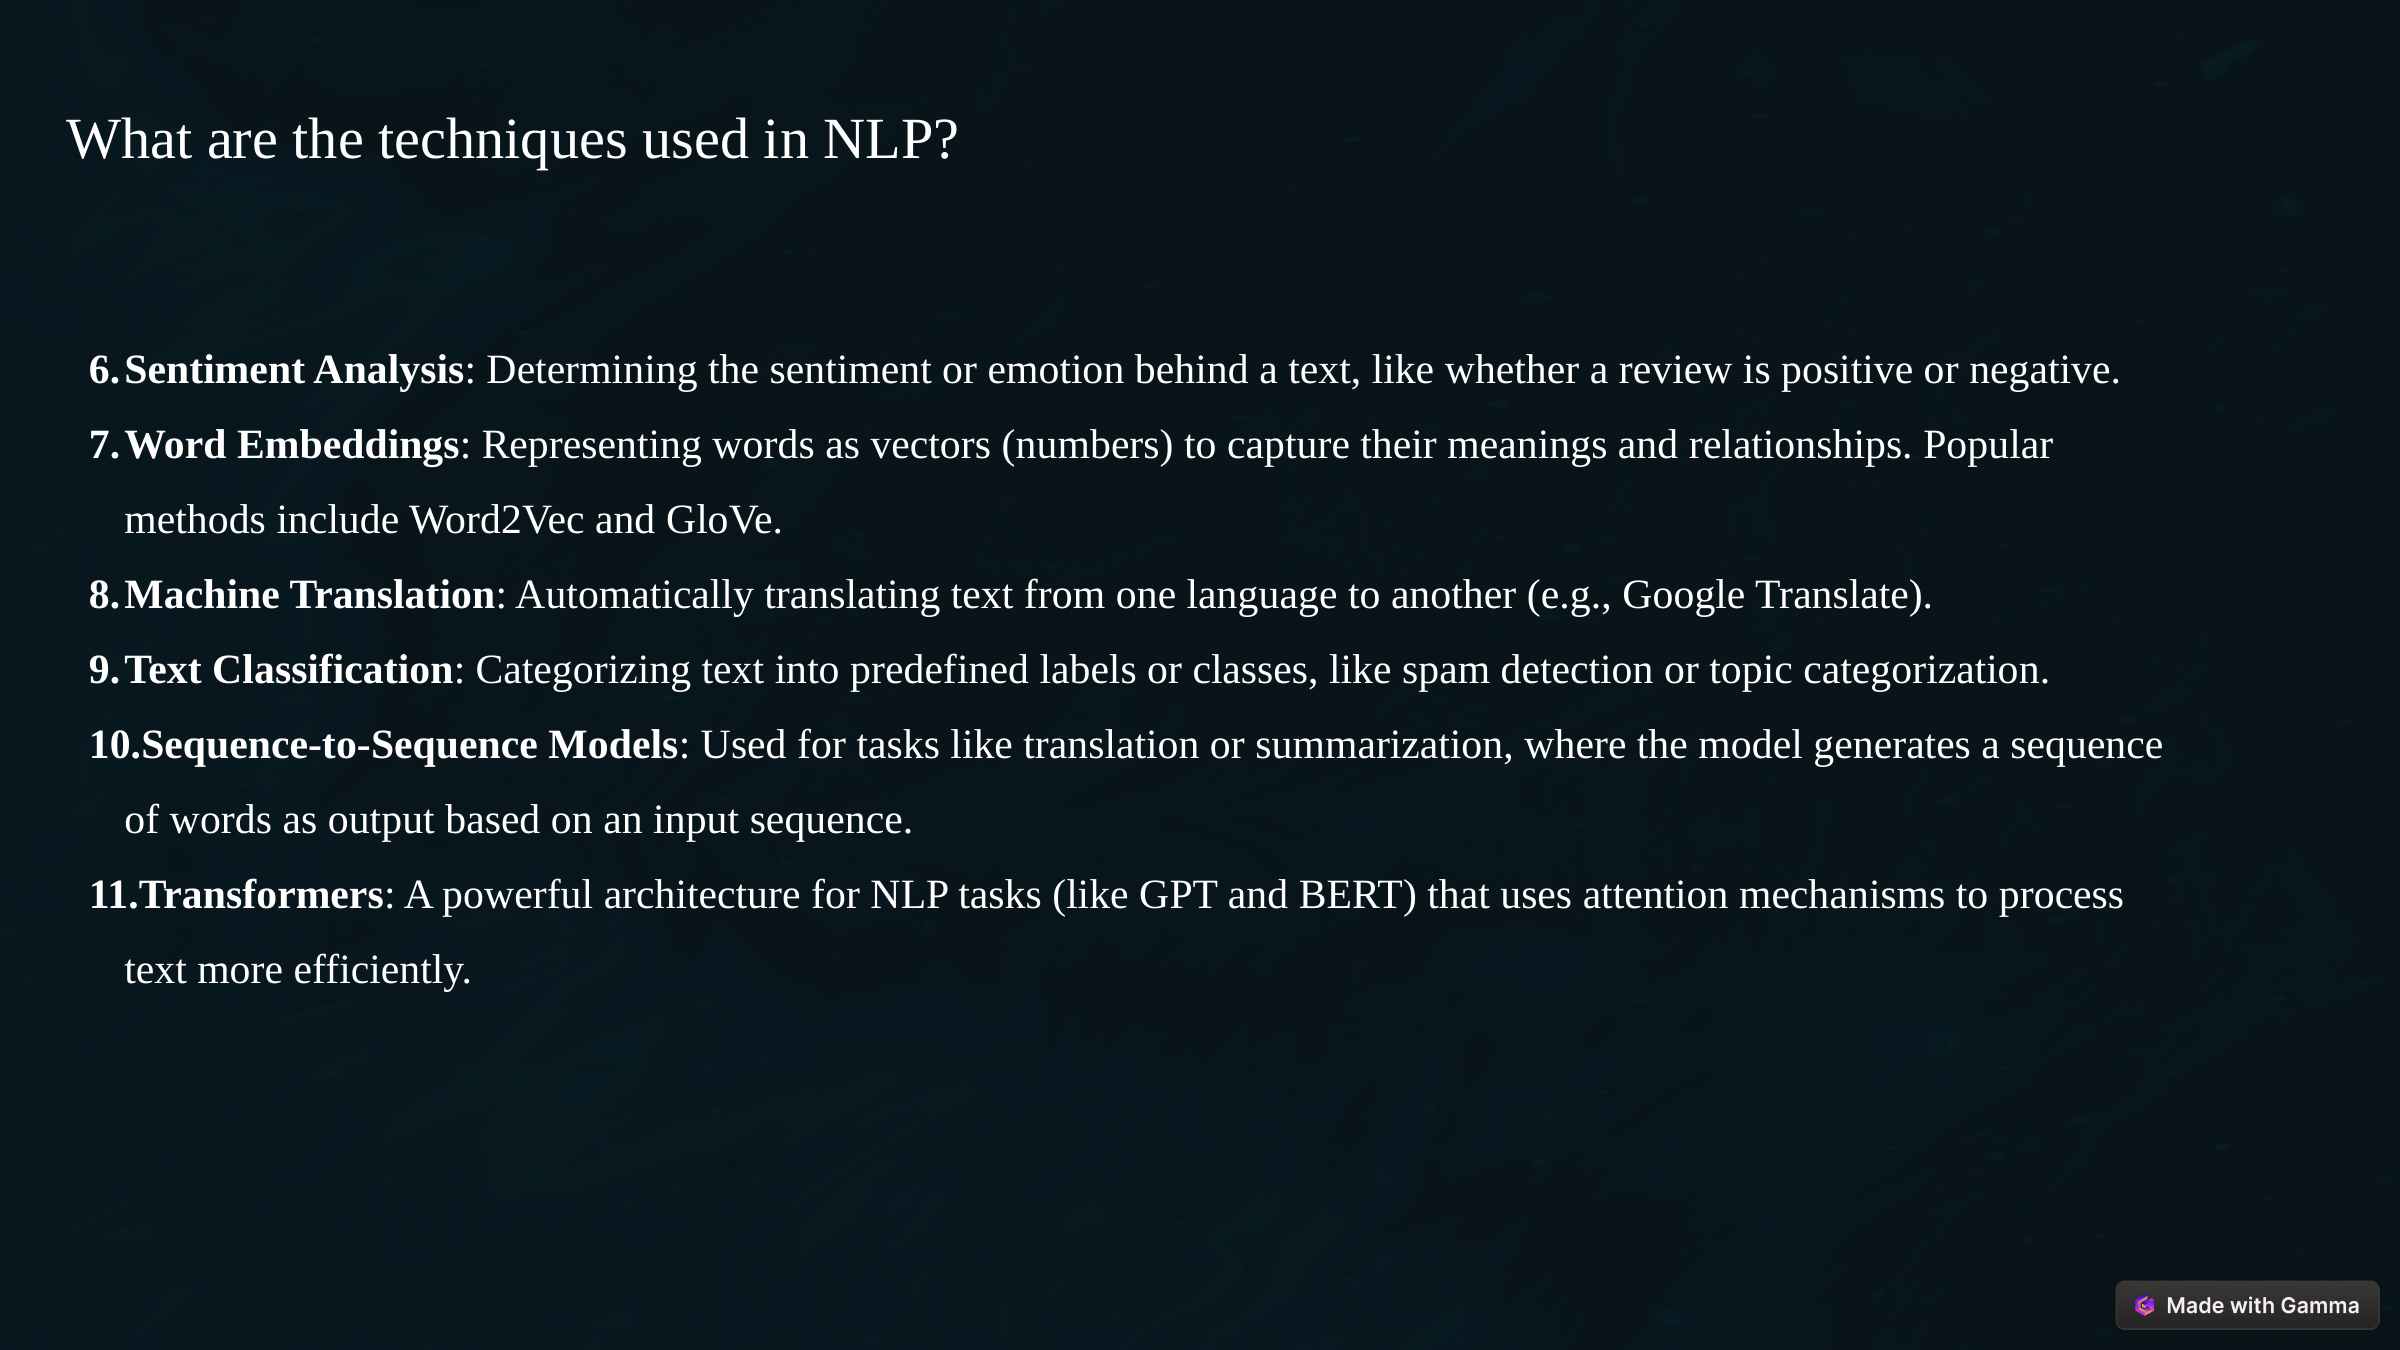

What are the techniques used in NLP?
Sentiment Analysis: Determining the sentiment or emotion behind a text, like whether a review is positive or negative.
Word Embeddings: Representing words as vectors (numbers) to capture their meanings and relationships. Popular methods include Word2Vec and GloVe.
Machine Translation: Automatically translating text from one language to another (e.g., Google Translate).
Text Classification: Categorizing text into predefined labels or classes, like spam detection or topic categorization.
Sequence-to-Sequence Models: Used for tasks like translation or summarization, where the model generates a sequence of words as output based on an input sequence.
Transformers: A powerful architecture for NLP tasks (like GPT and BERT) that uses attention mechanisms to process text more efficiently.